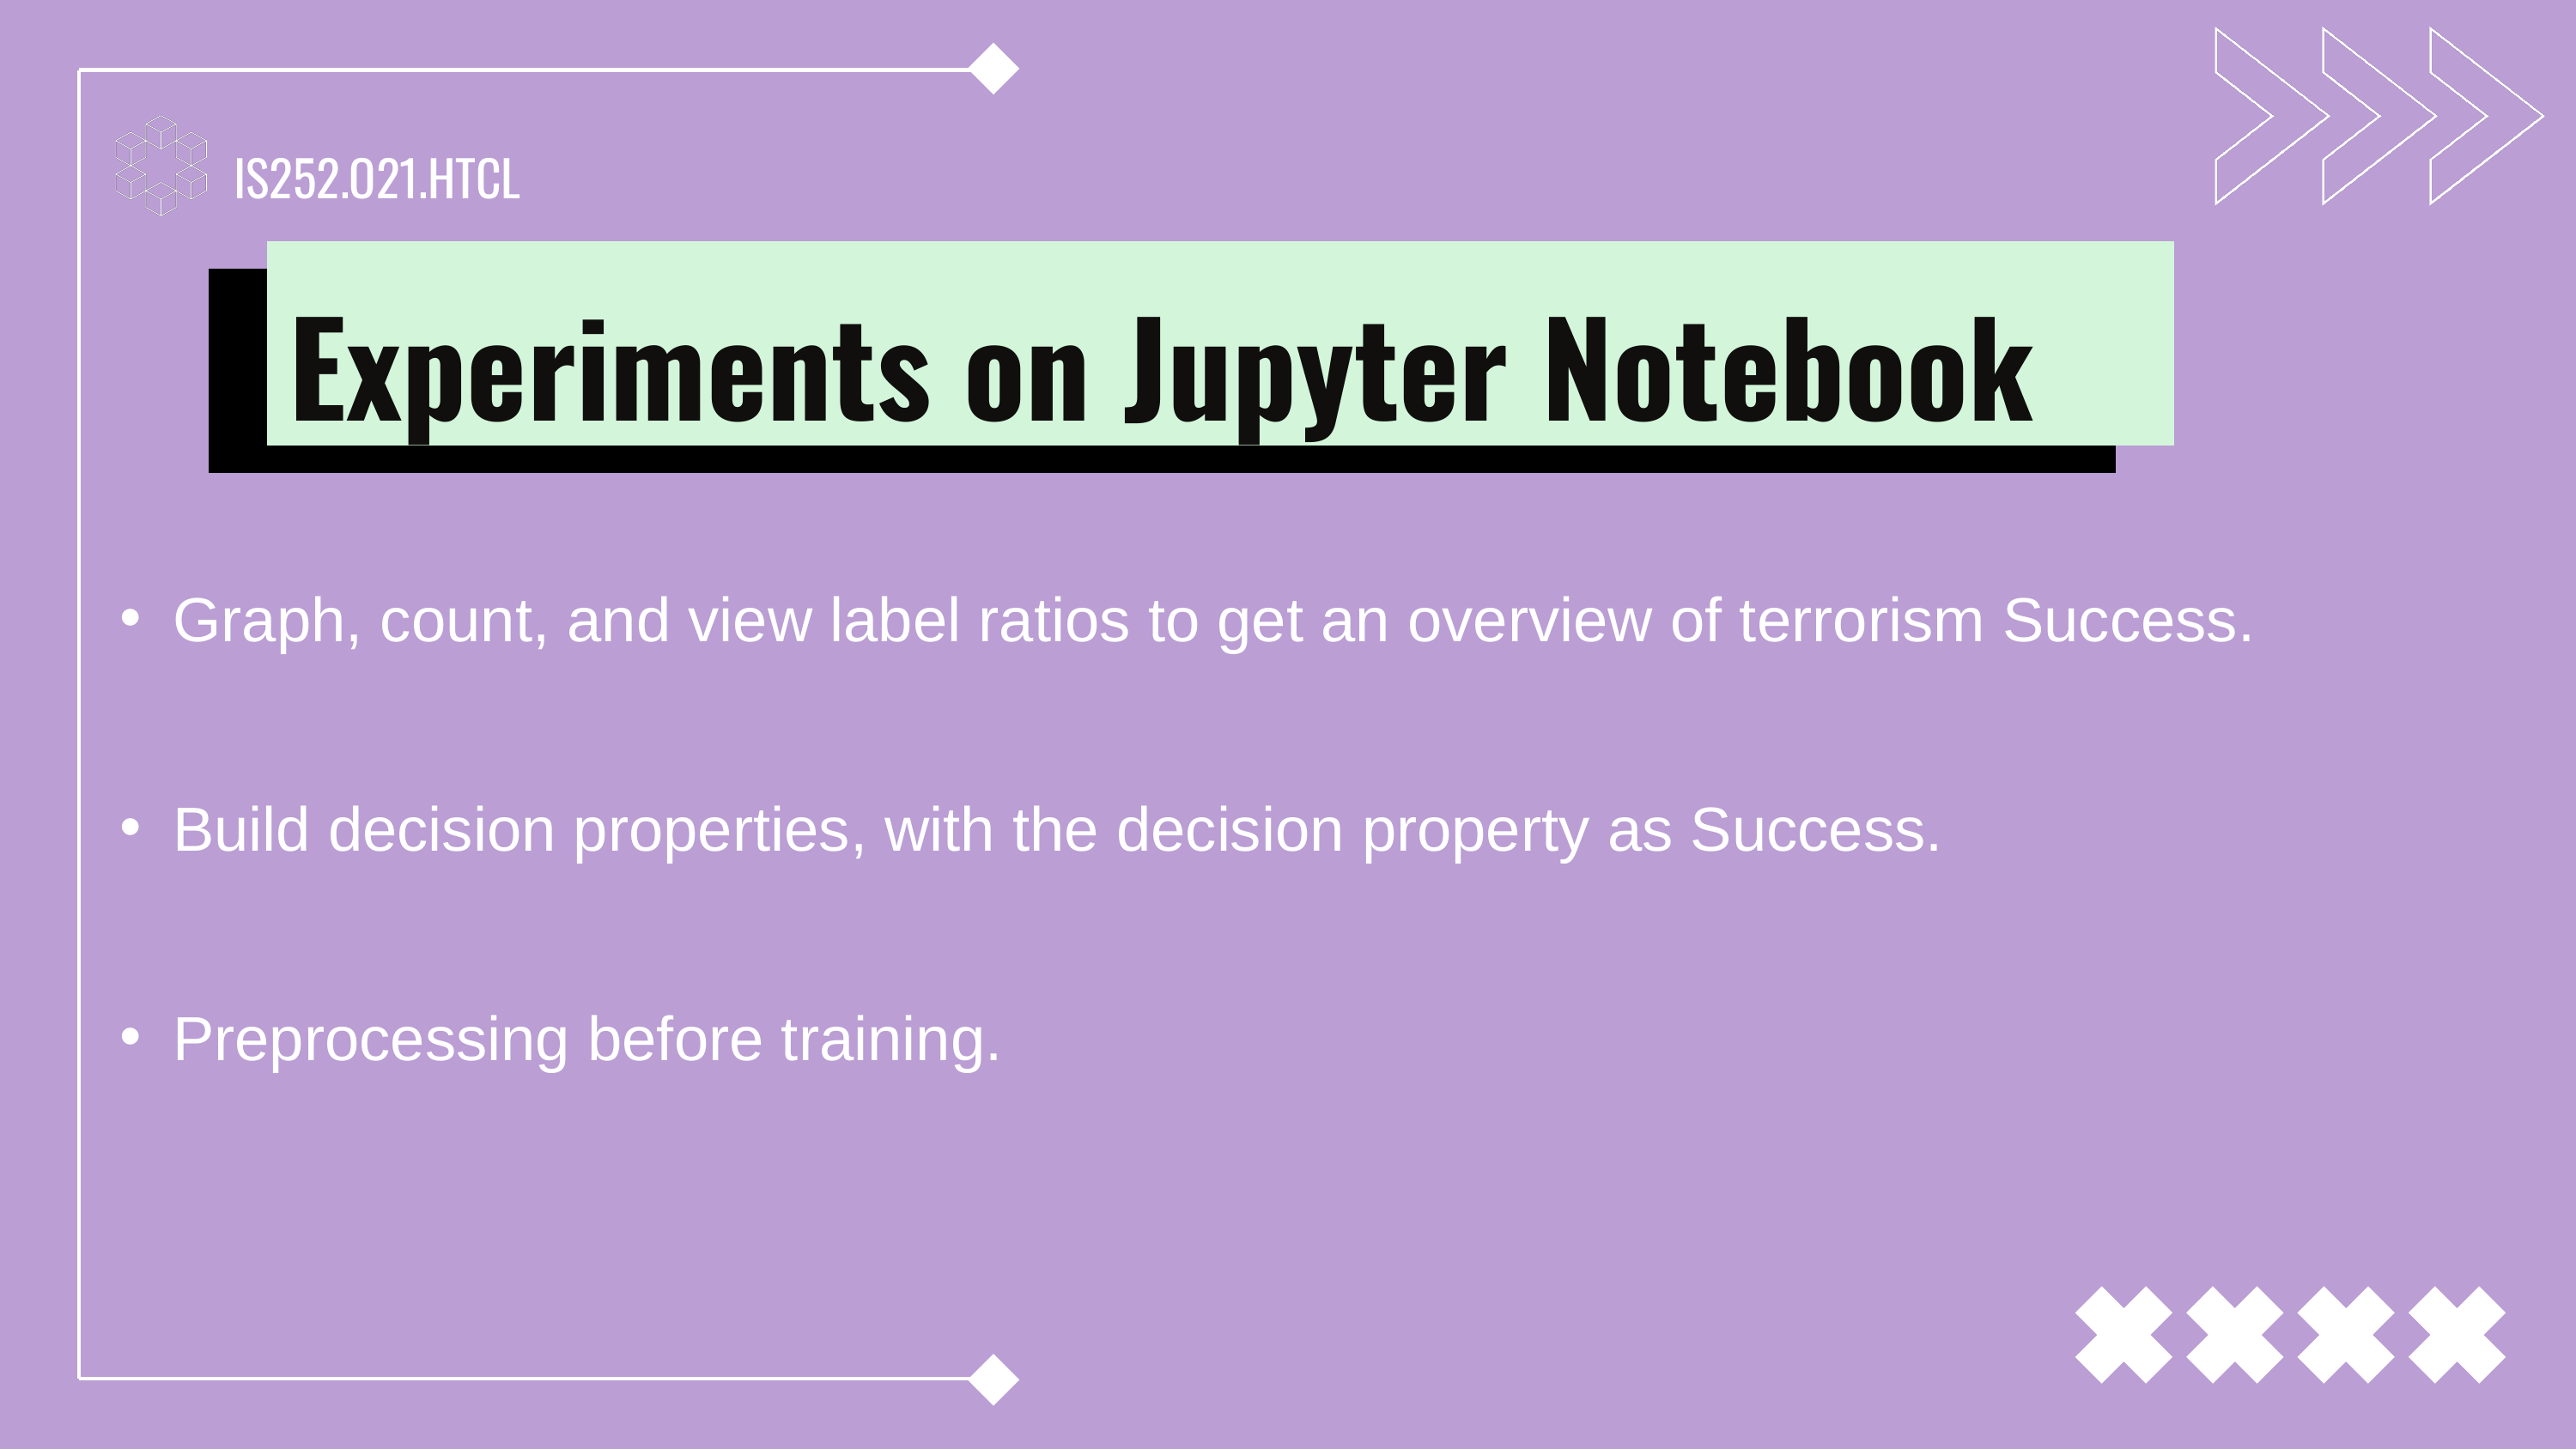

IS252.O21.HTCL

Experiments on Jupyter Notebook
Graph, count, and view label ratios to get an overview of terrorism Success.

Build decision properties, with the decision property as Success.

Preprocessing before training.